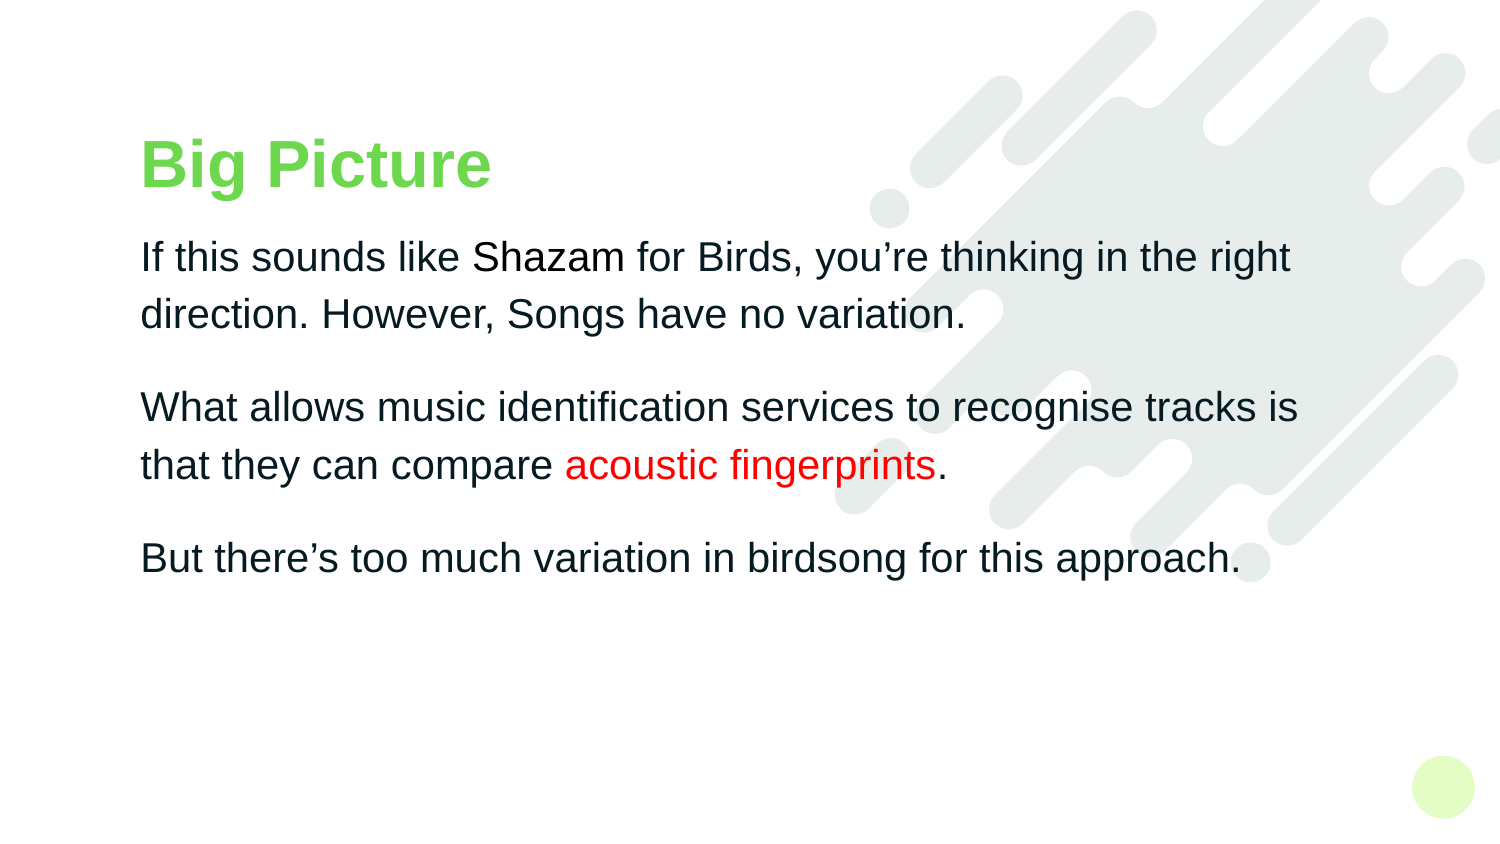

# Big Picture
If this sounds like Shazam for Birds, you’re thinking in the right direction. However, Songs have no variation.
What allows music identification services to recognise tracks is that they can compare acoustic fingerprints.
But there’s too much variation in birdsong for this approach.